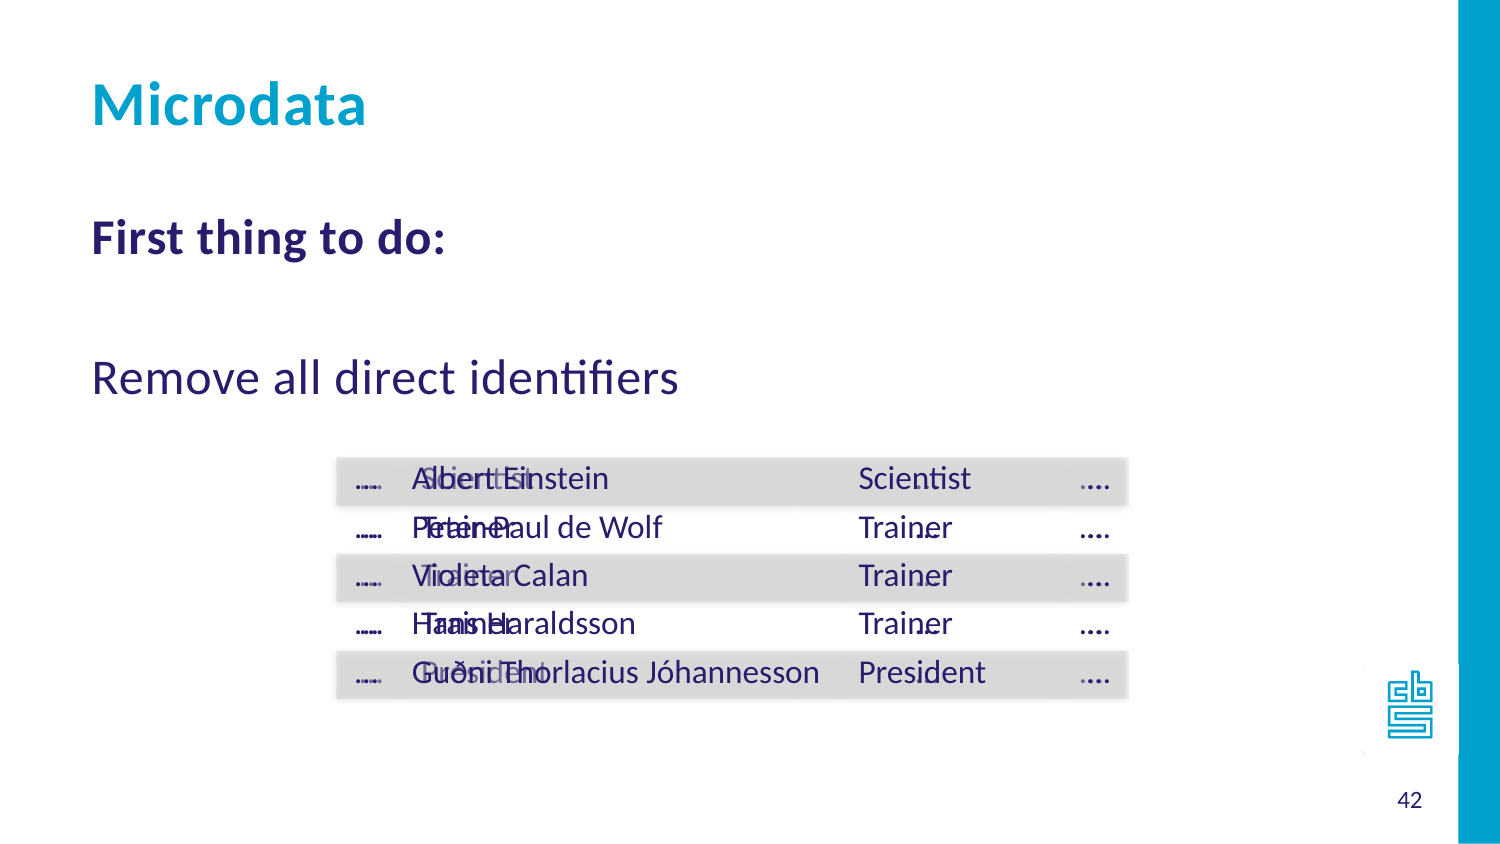

Microdata
First thing to do:

Remove all direct identifiers

| … | Scientist | … | … |
| --- | --- | --- | --- |
| … | Trainer | … | … |
| … | Trainer | … | … |
| … | Trainer | … | … |
| … | President | … | … |
| … | Albert Einstein | Scientist | … |
| --- | --- | --- | --- |
| … | Peter-Paul de Wolf | Trainer | … |
| … | Violeta Calan | Trainer | … |
| … | Hans Haraldsson | Trainer | … |
| … | Guðni Thorlacius Jóhannesson | President | … |
42